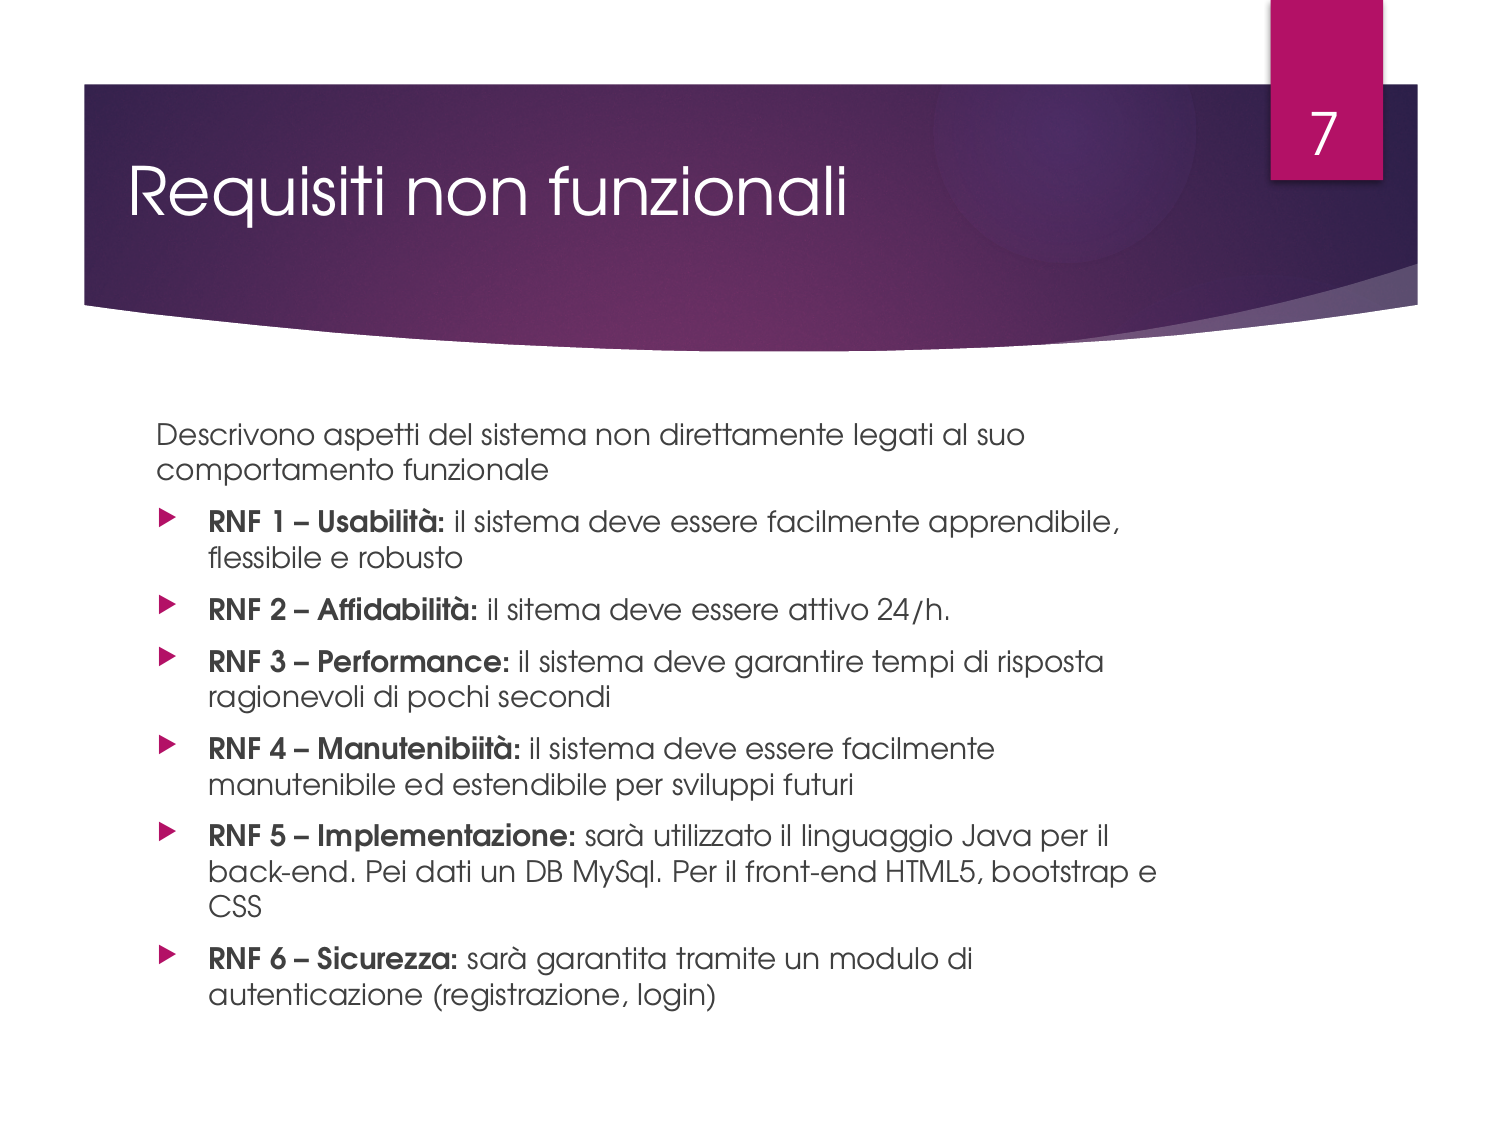

7
# Requisiti non funzionali
Descrivono aspetti del sistema non direttamente legati al suo comportamento funzionale
RNF 1 – Usabilità: il sistema deve essere facilmente apprendibile, flessibile e robusto
RNF 2 – Affidabilità: il sitema deve essere attivo 24/h.
RNF 3 – Performance: il sistema deve garantire tempi di risposta ragionevoli di pochi secondi
RNF 4 – Manutenibiità: il sistema deve essere facilmente manutenibile ed estendibile per sviluppi futuri
RNF 5 – Implementazione: sarà utilizzato il linguaggio Java per il back-end. Pei dati un DB MySql. Per il front-end HTML5, bootstrap e CSS
RNF 6 – Sicurezza: sarà garantita tramite un modulo di autenticazione (registrazione, login)